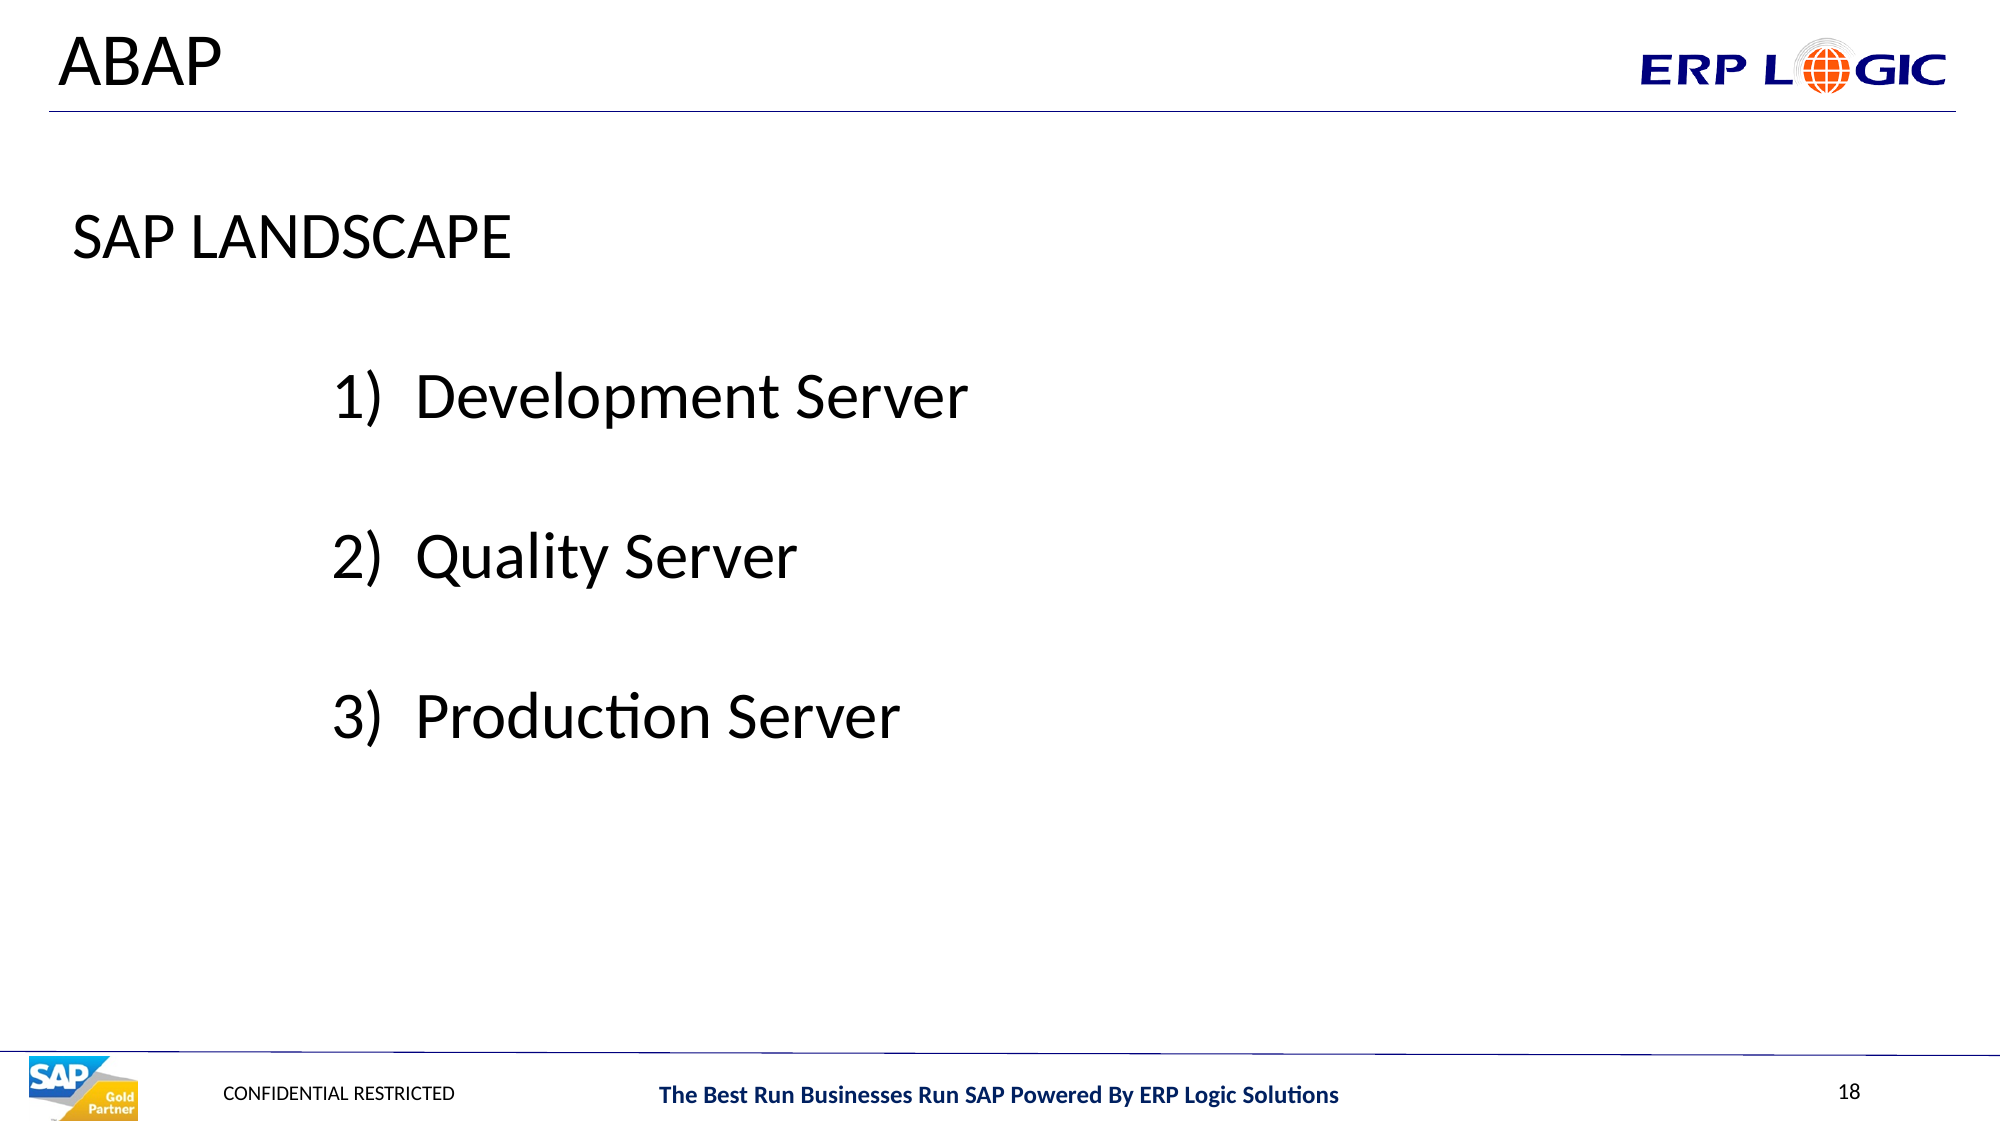

# ABAP

 SAP LANDSCAPE

                  1)  Development Server

                  2)  Quality Server

                  3)  Production Server